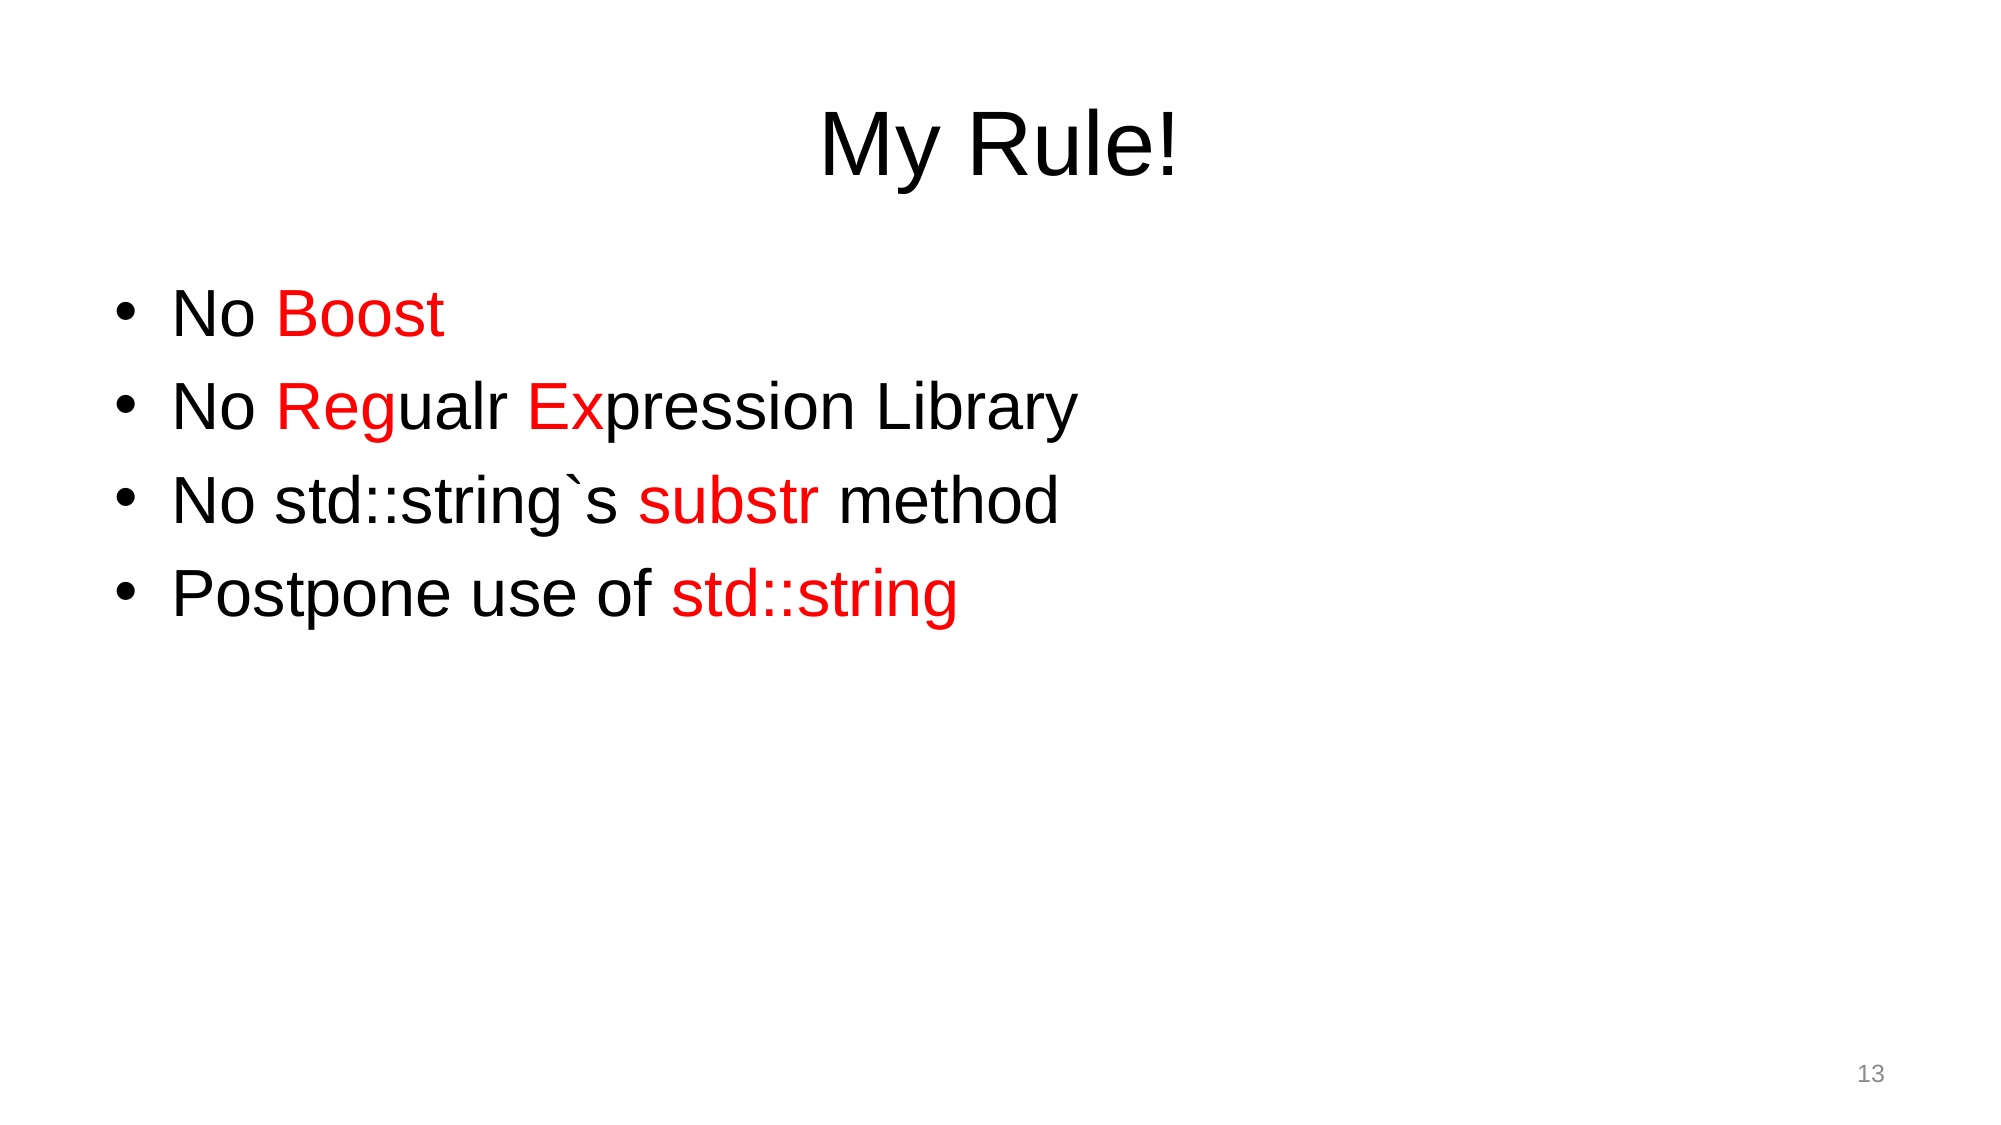

# My Rule!
No Boost
No Regualr Expression Library
No std::string`s substr method
Postpone use of std::string

13